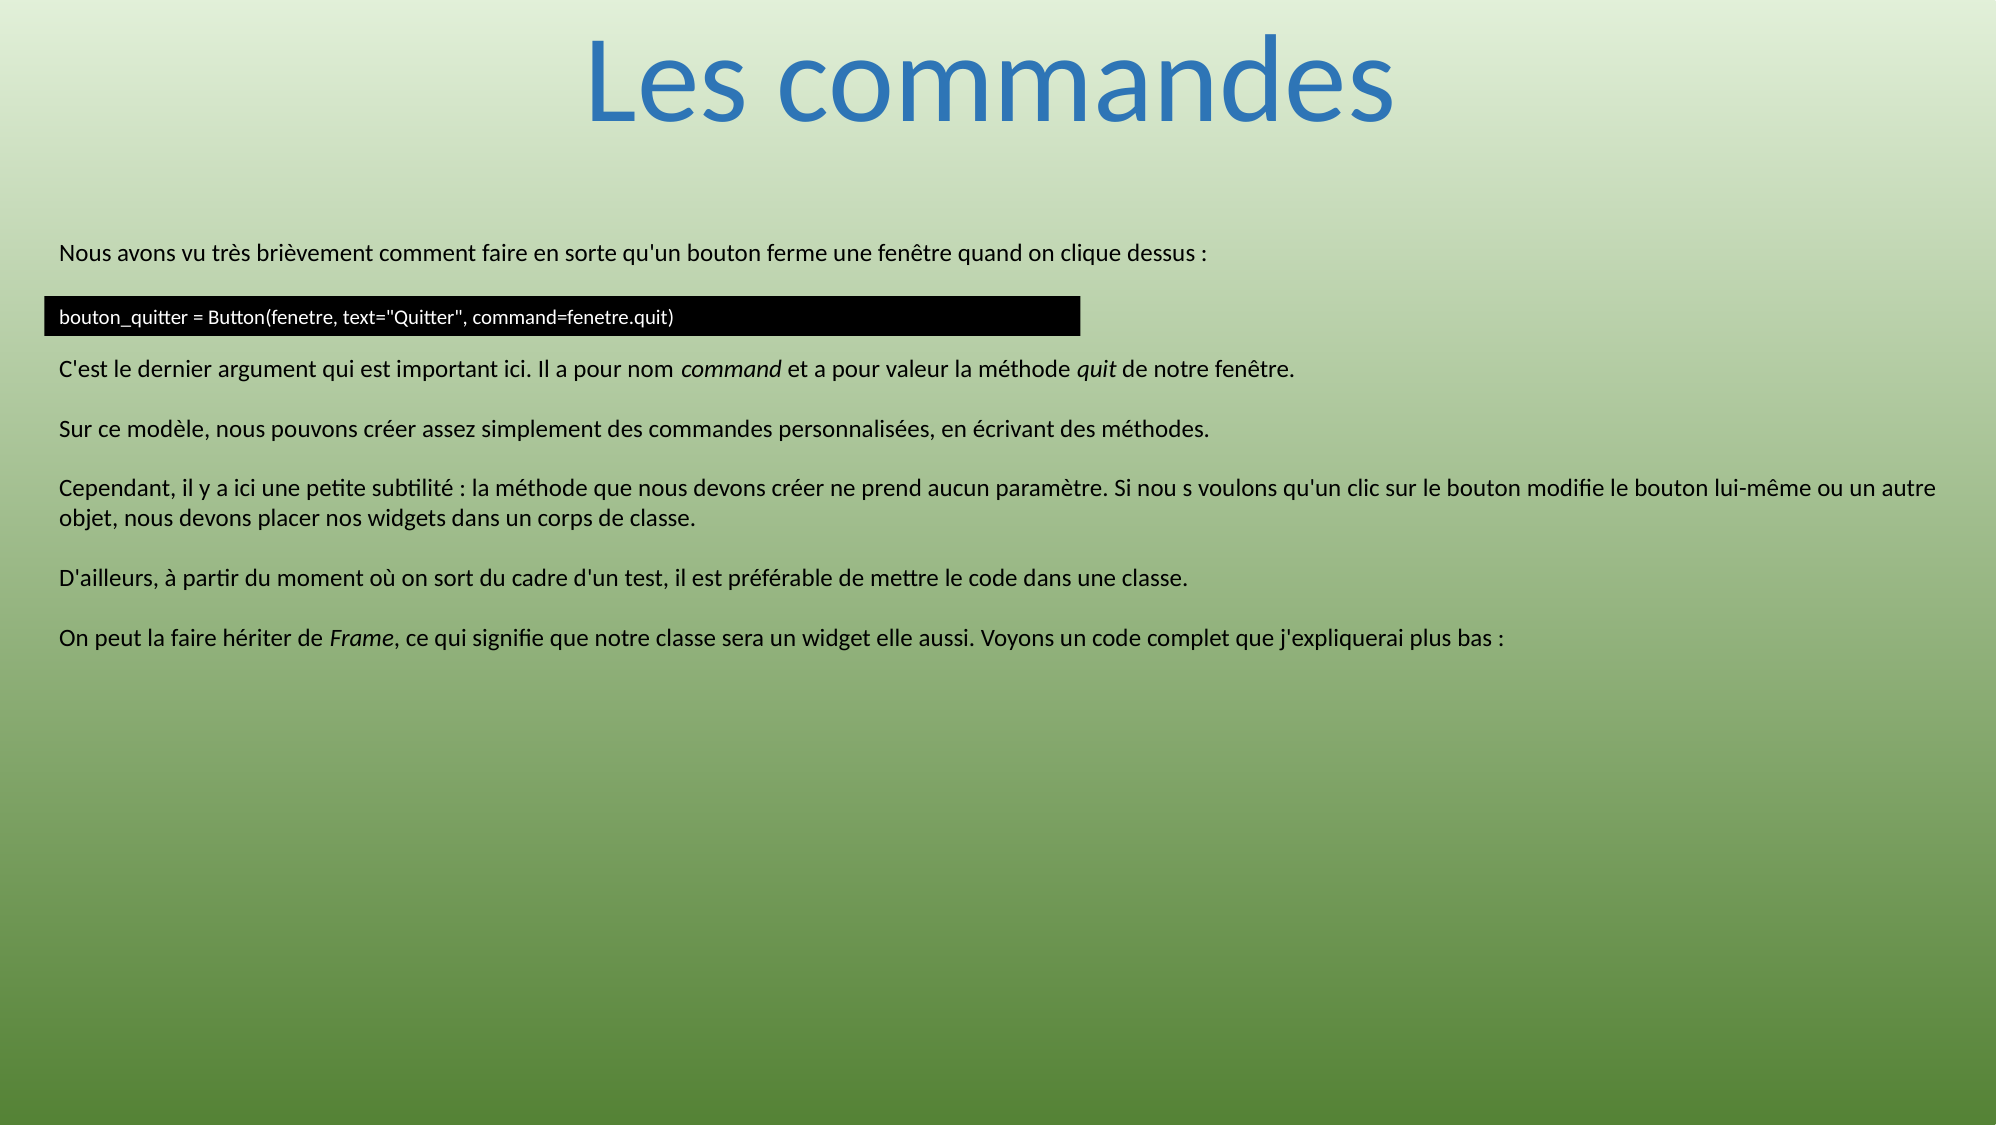

# Les commandes
Nous avons vu très brièvement comment faire en sorte qu'un bouton ferme une fenêtre quand on clique dessus :
bouton_quitter = Button(fenetre, text="Quitter", command=fenetre.quit)
C'est le dernier argument qui est important ici. Il a pour nom command et a pour valeur la méthode quit de notre fenêtre.

Sur ce modèle, nous pouvons créer assez simplement des commandes personnalisées, en écrivant des méthodes.

Cependant, il y a ici une petite subtilité : la méthode que nous devons créer ne prend aucun paramètre. Si nou s voulons qu'un clic sur le bouton modifie le bouton lui-même ou un autre objet, nous devons placer nos widgets dans un corps de classe.

D'ailleurs, à partir du moment où on sort du cadre d'un test, il est préférable de mettre le code dans une classe.

On peut la faire hériter de Frame, ce qui signifie que notre classe sera un widget elle aussi. Voyons un code complet que j'expliquerai plus bas :

605